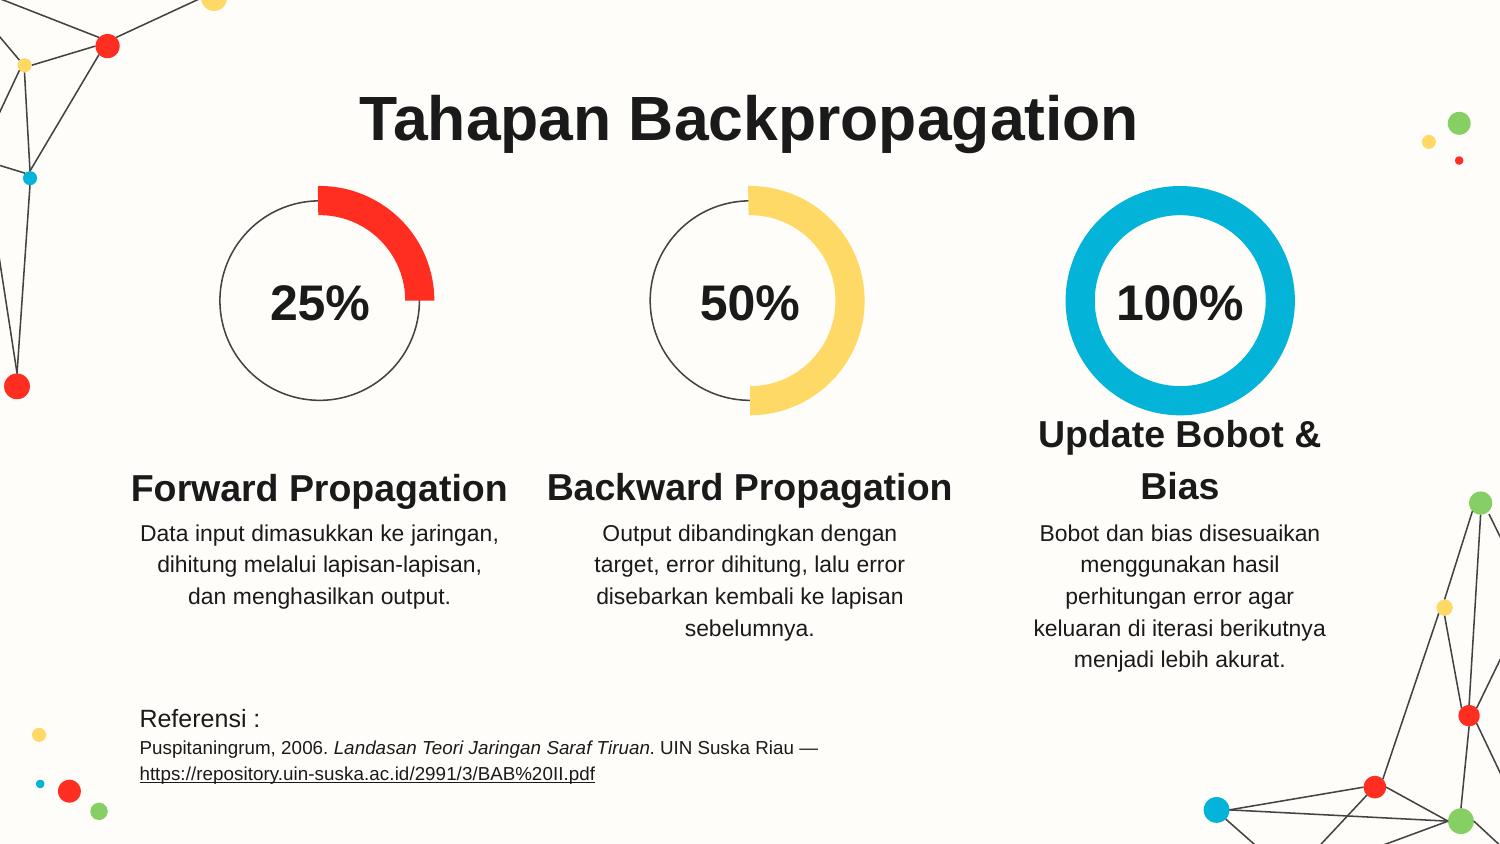

# Tahapan Backpropagation

25%
50%
100%
Update Bobot & Bias
Backward Propagation
Forward Propagation
Data input dimasukkan ke jaringan, dihitung melalui lapisan-lapisan, dan menghasilkan output.
Output dibandingkan dengan target, error dihitung, lalu error disebarkan kembali ke lapisan sebelumnya.
Bobot dan bias disesuaikan menggunakan hasil perhitungan error agar keluaran di iterasi berikutnya menjadi lebih akurat.
Referensi :
Puspitaningrum, 2006. Landasan Teori Jaringan Saraf Tiruan. UIN Suska Riau — https://repository.uin-suska.ac.id/2991/3/BAB%20II.pdf